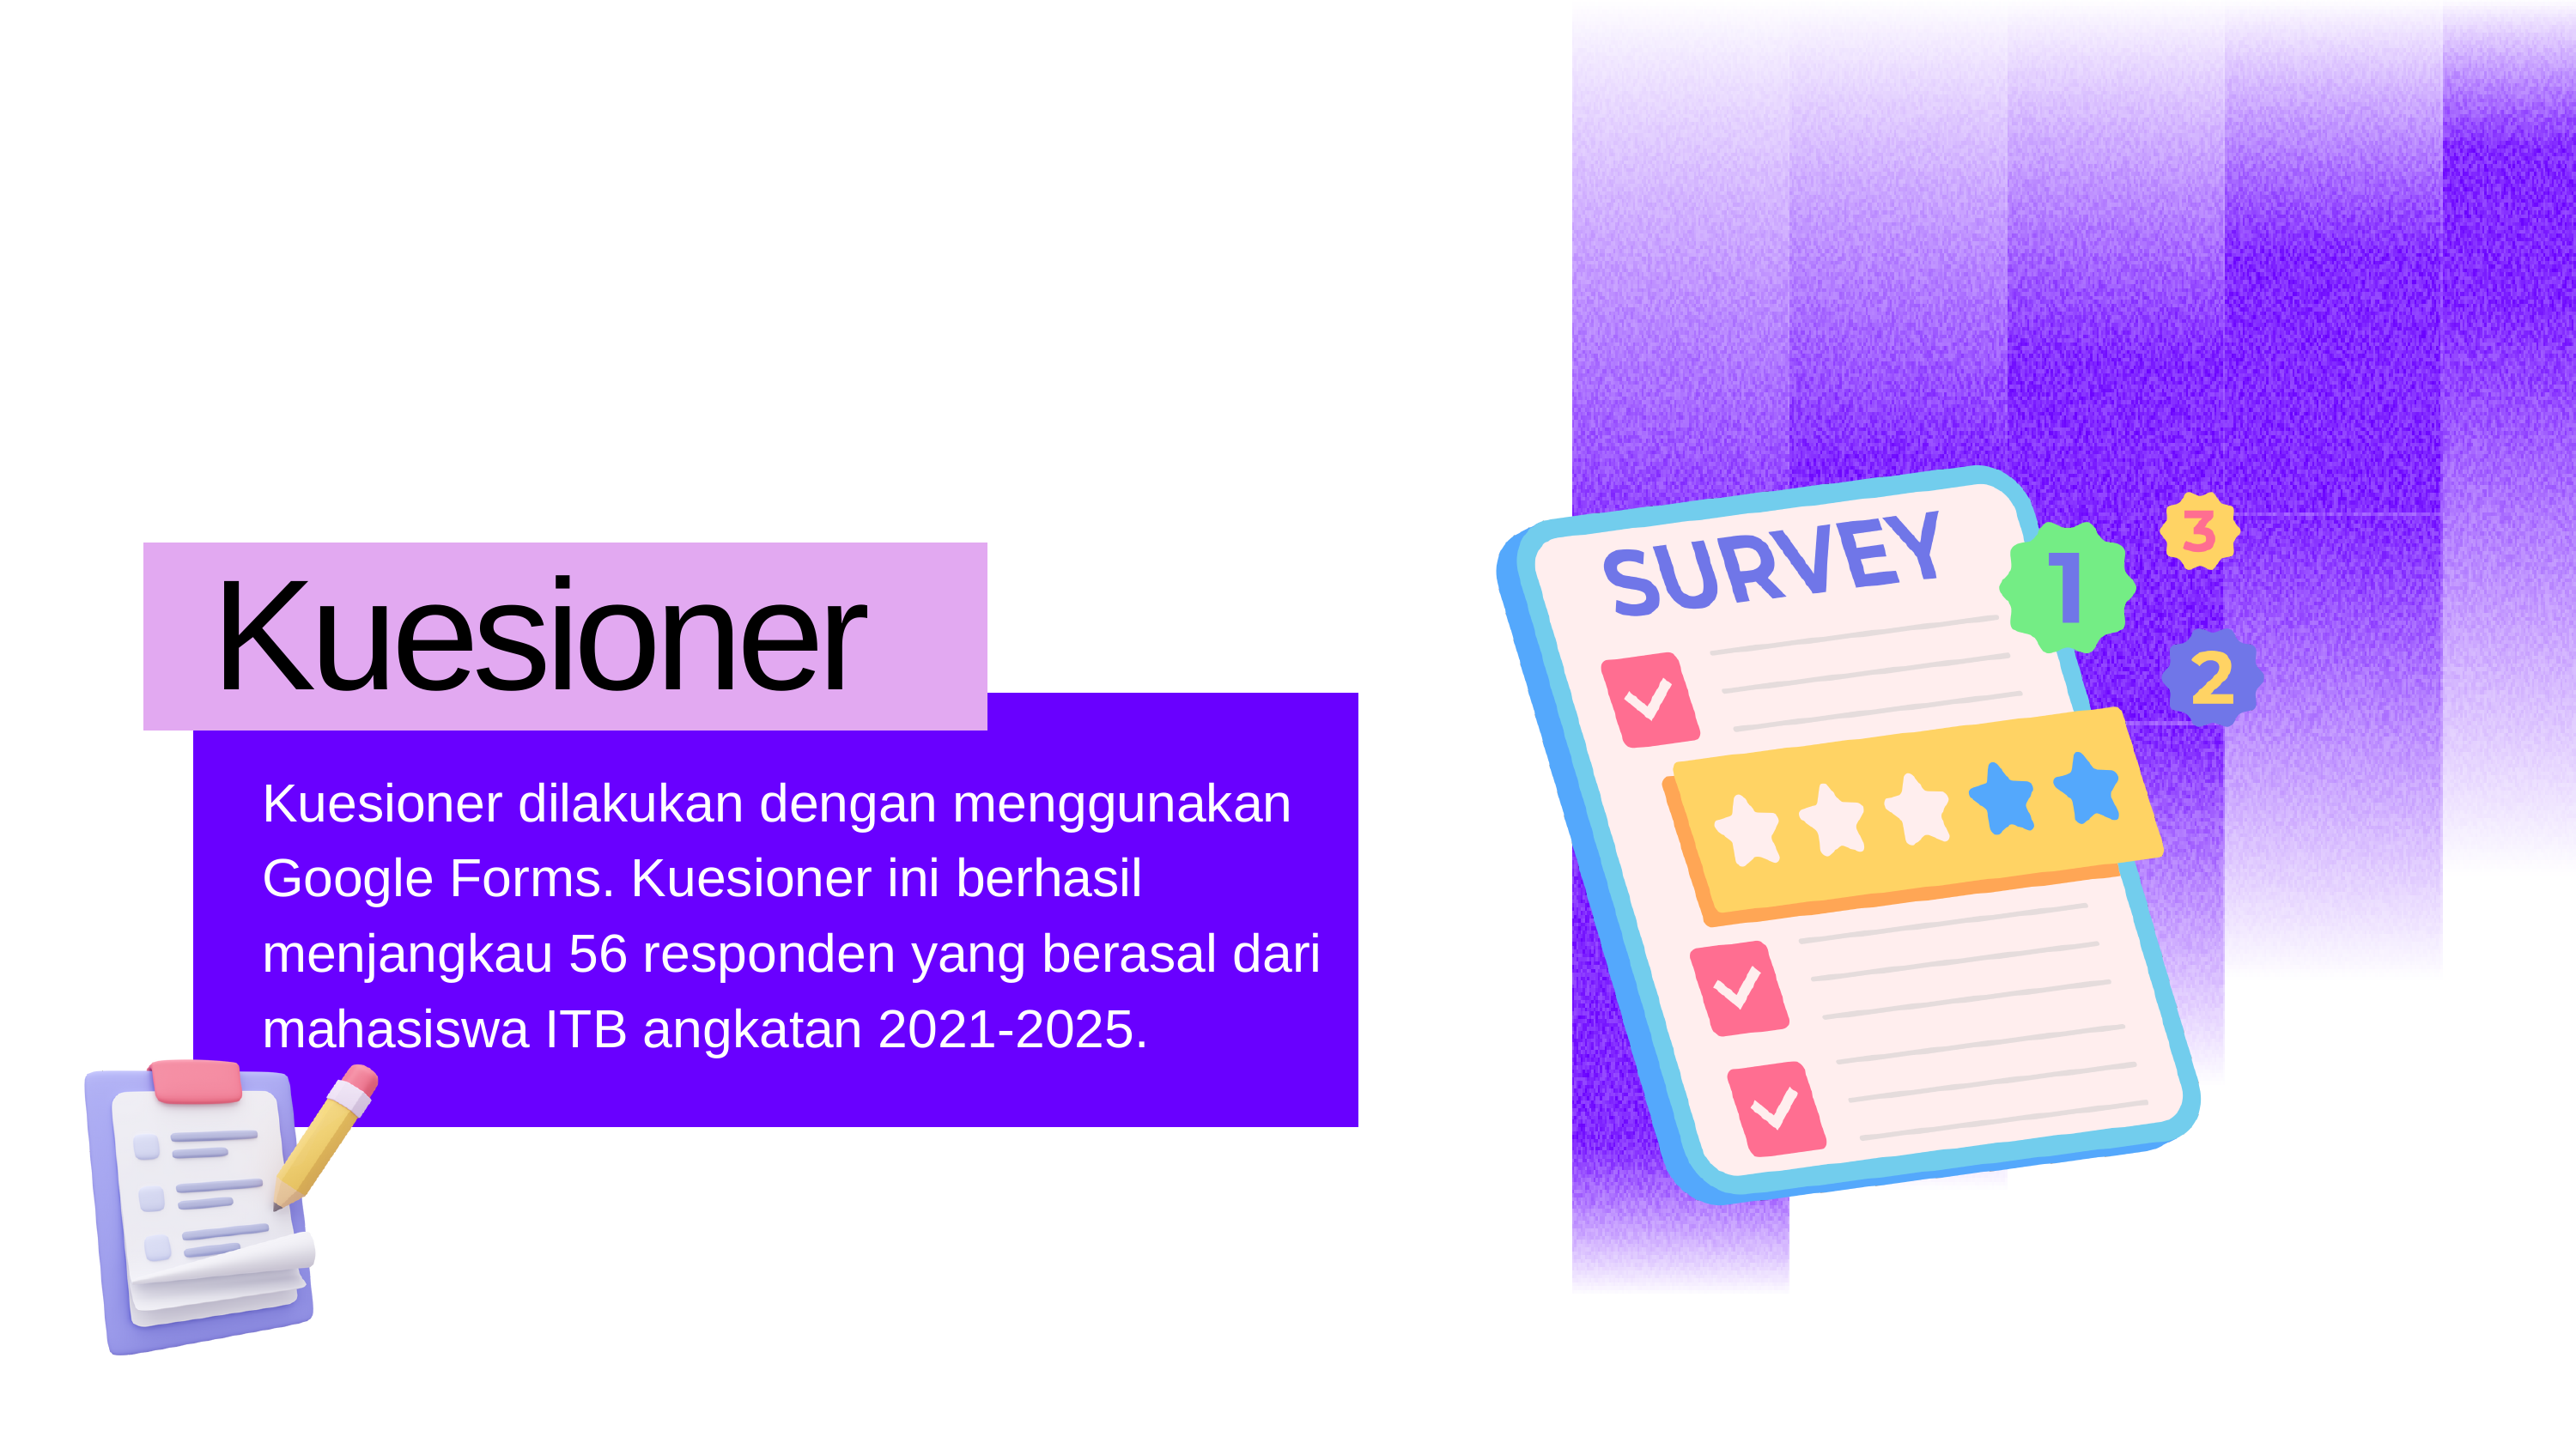

Kuesioner

Kuesioner dilakukan dengan menggunakan Google Forms. Kuesioner ini berhasil menjangkau 56 responden yang berasal dari mahasiswa ITB angkatan 2021-2025.